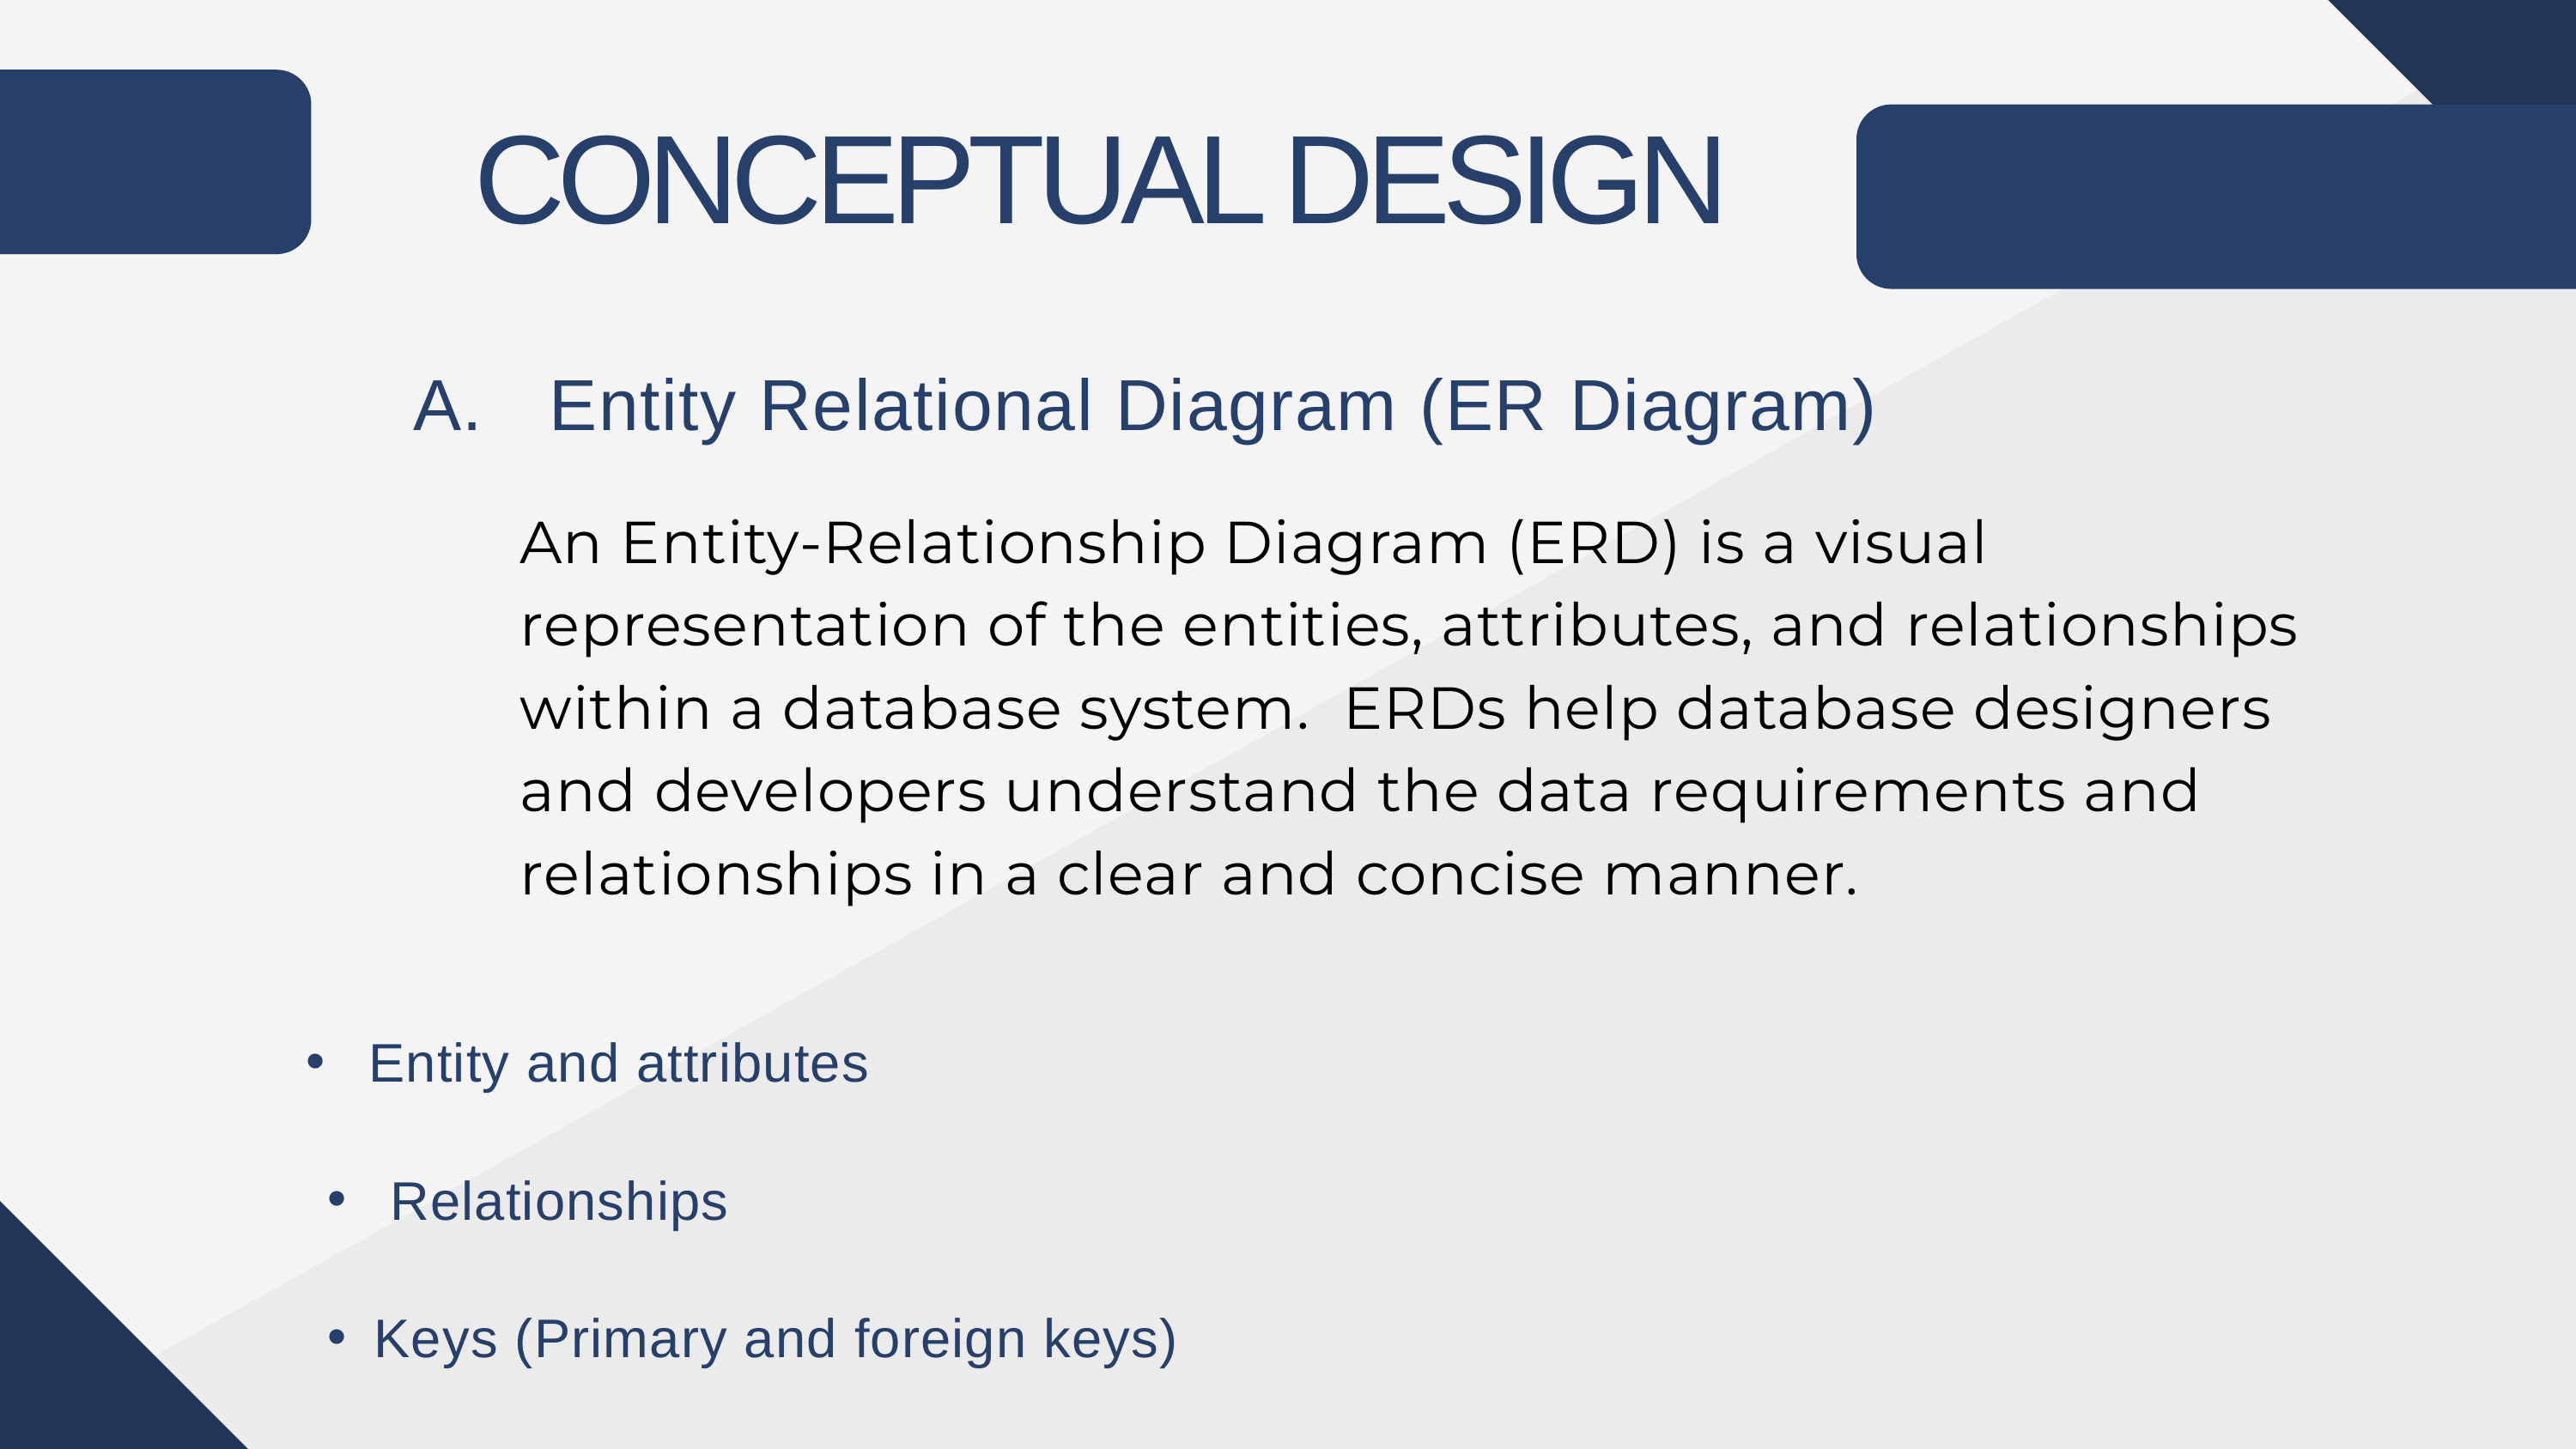

CONCEPTUAL DESIGN
A.   Entity Relational Diagram (ER Diagram)
An Entity-Relationship Diagram (ERD) is a visual representation of the entities, attributes, and relationships within a database system.  ERDs help database designers and developers understand the data requirements and relationships in a clear and concise manner.

 Entity and attributes
 Relationships
Keys (Primary and foreign keys)